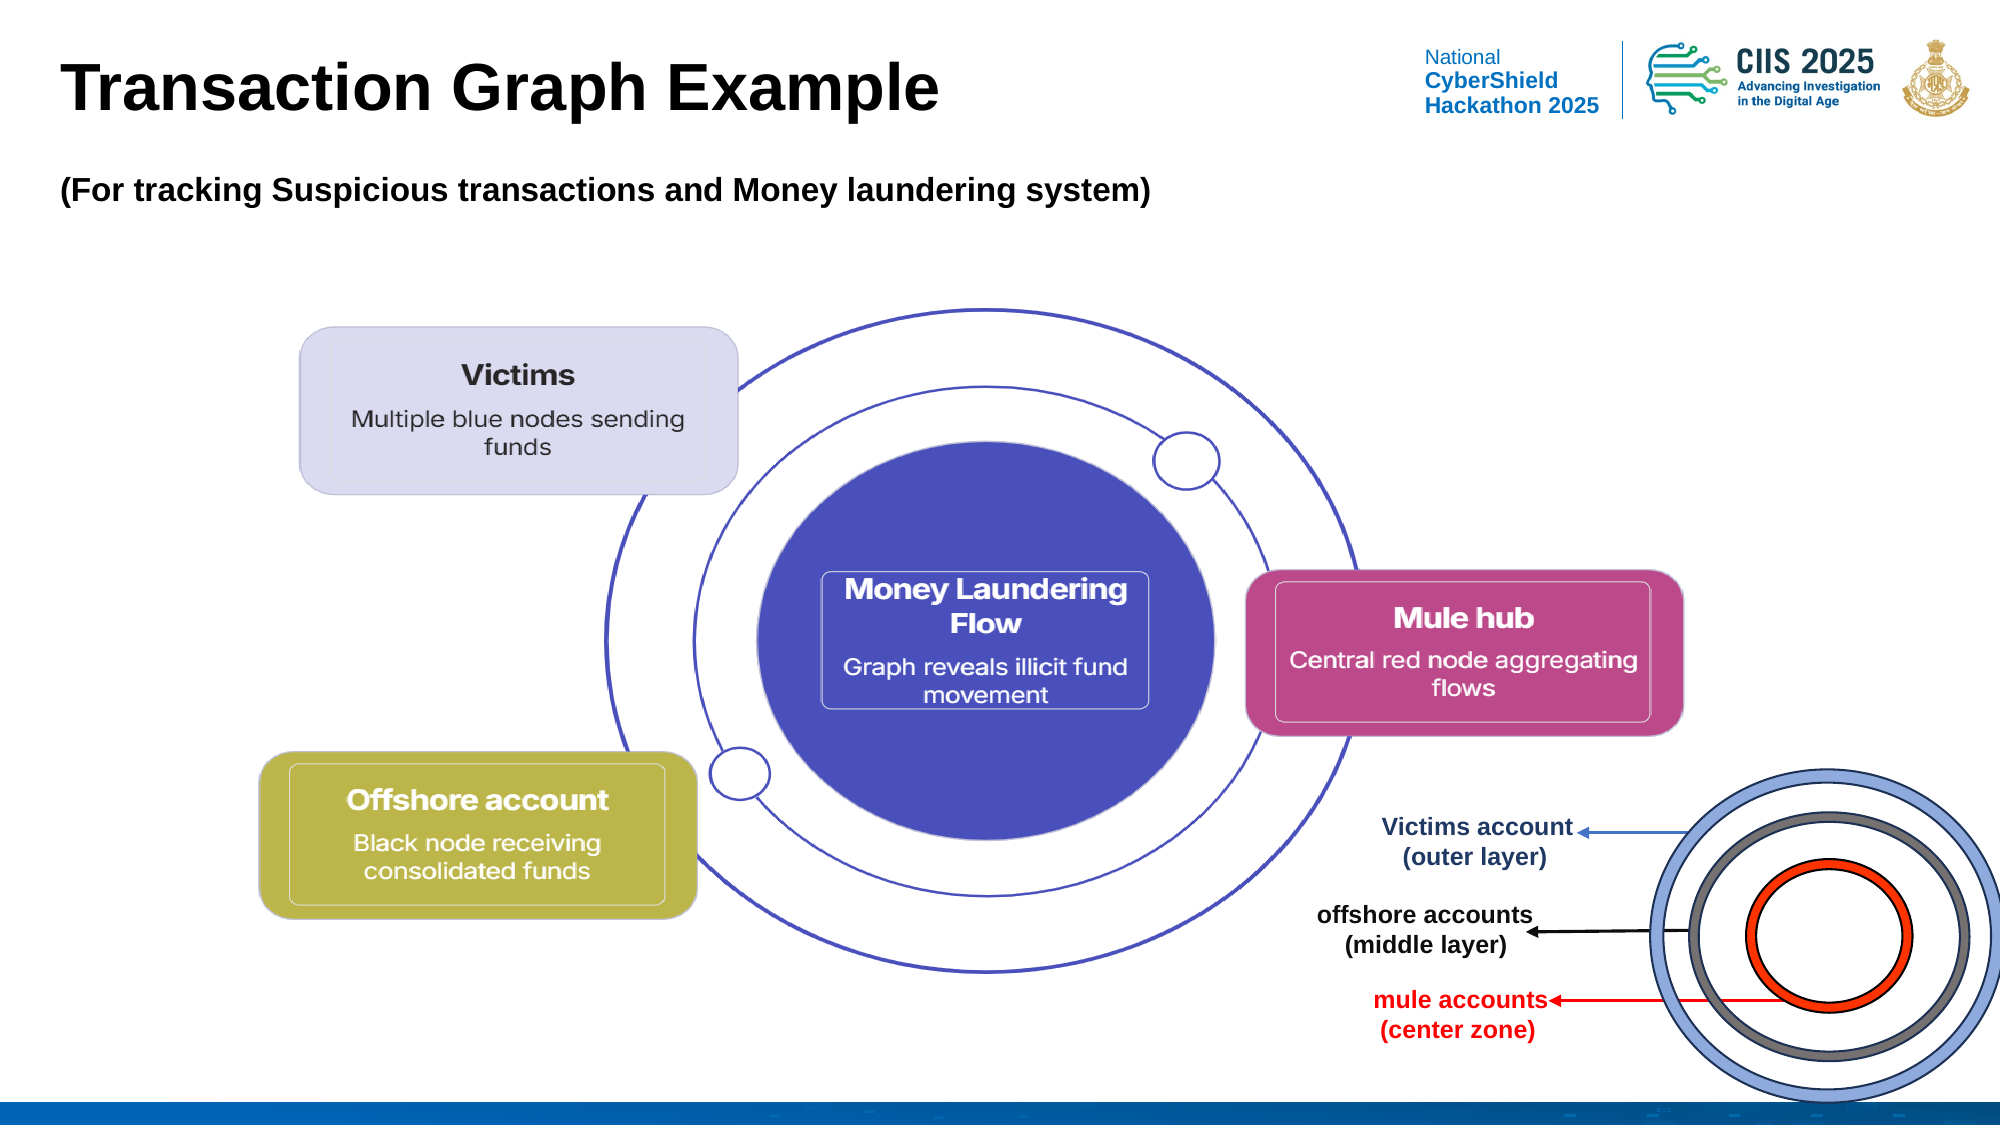

Transaction Graph Example
(For tracking Suspicious transactions and Money laundering system)

Victims account
   (outer layer)

offshore accounts
    (middle layer)
mule accounts
 (center zone)